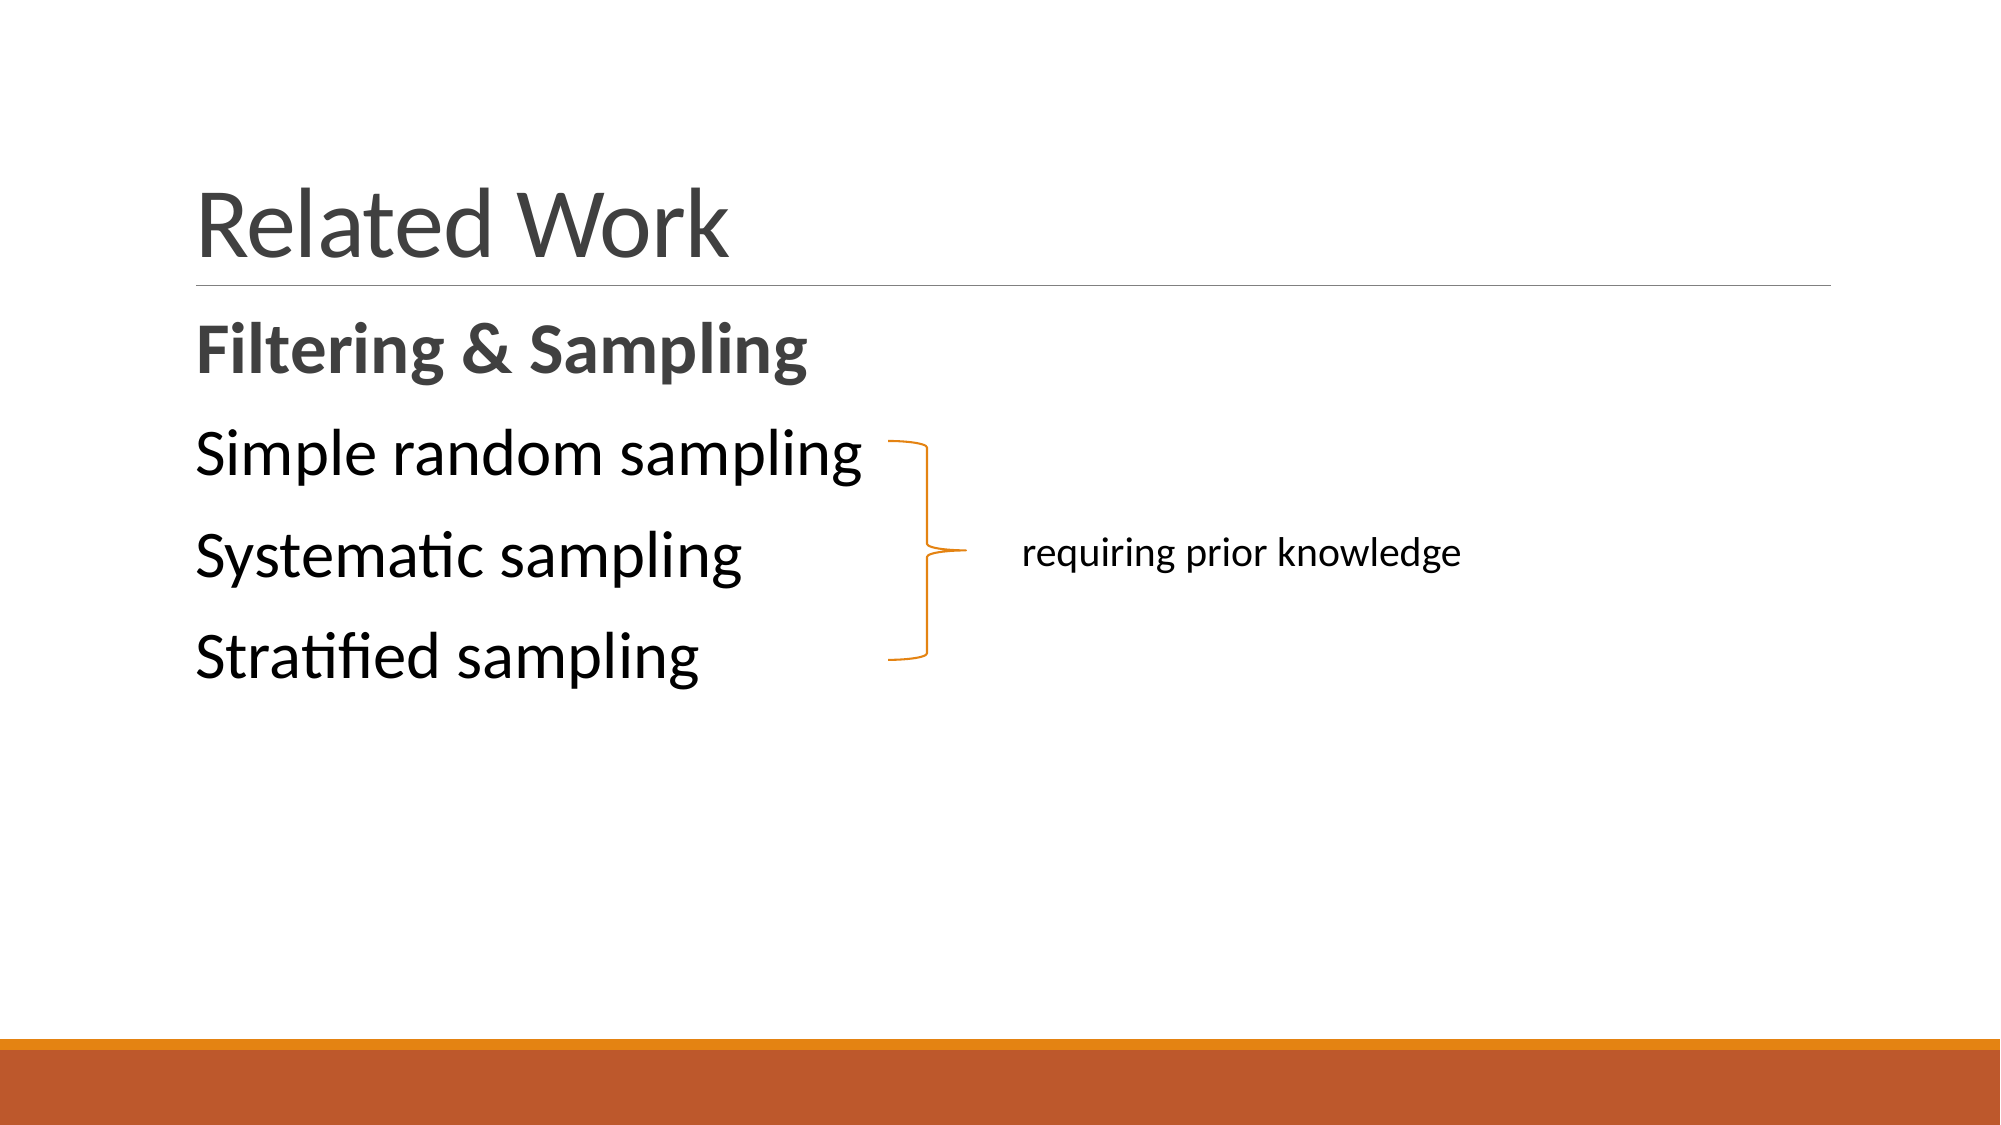

# Related Work
Filtering & Sampling
Simple random sampling
Systematic sampling
Stratified sampling

requiring prior knowledge